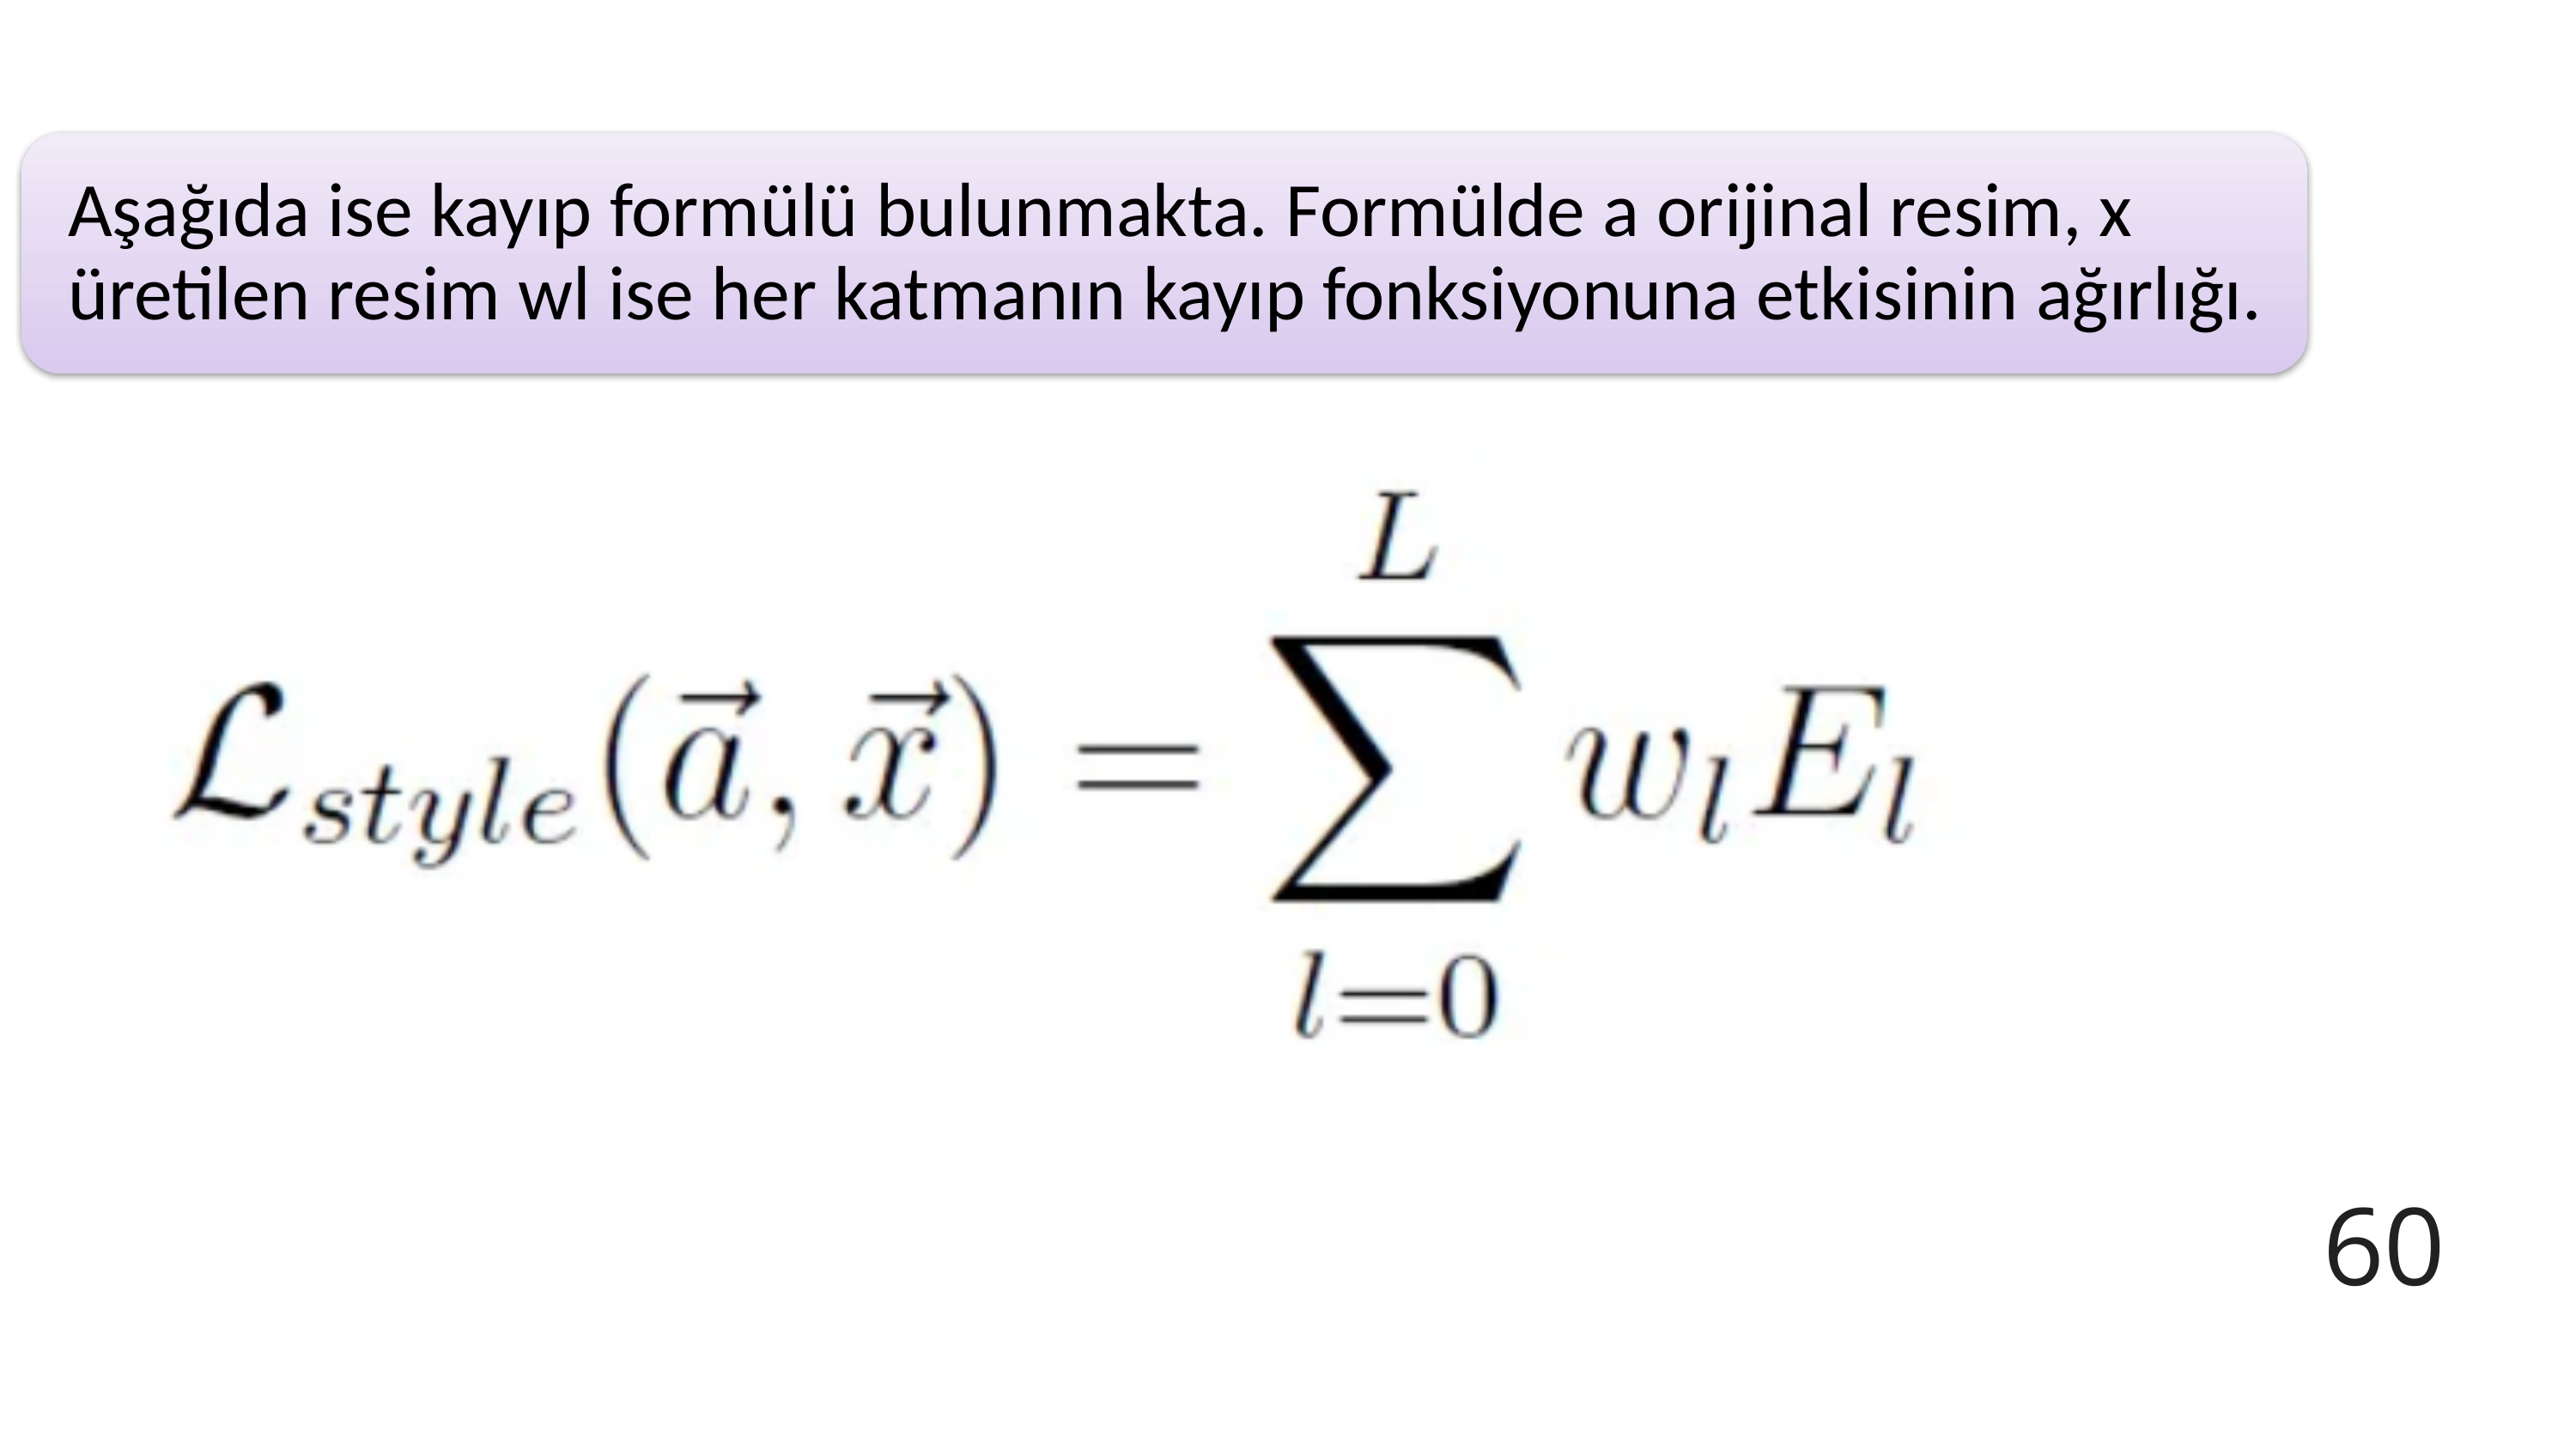

Aşağıda ise kayıp formülü bulunmakta. Formülde a orijinal resim, x üretilen resim wl ise her katmanın kayıp fonksiyonuna etkisinin ağırlığı.

60